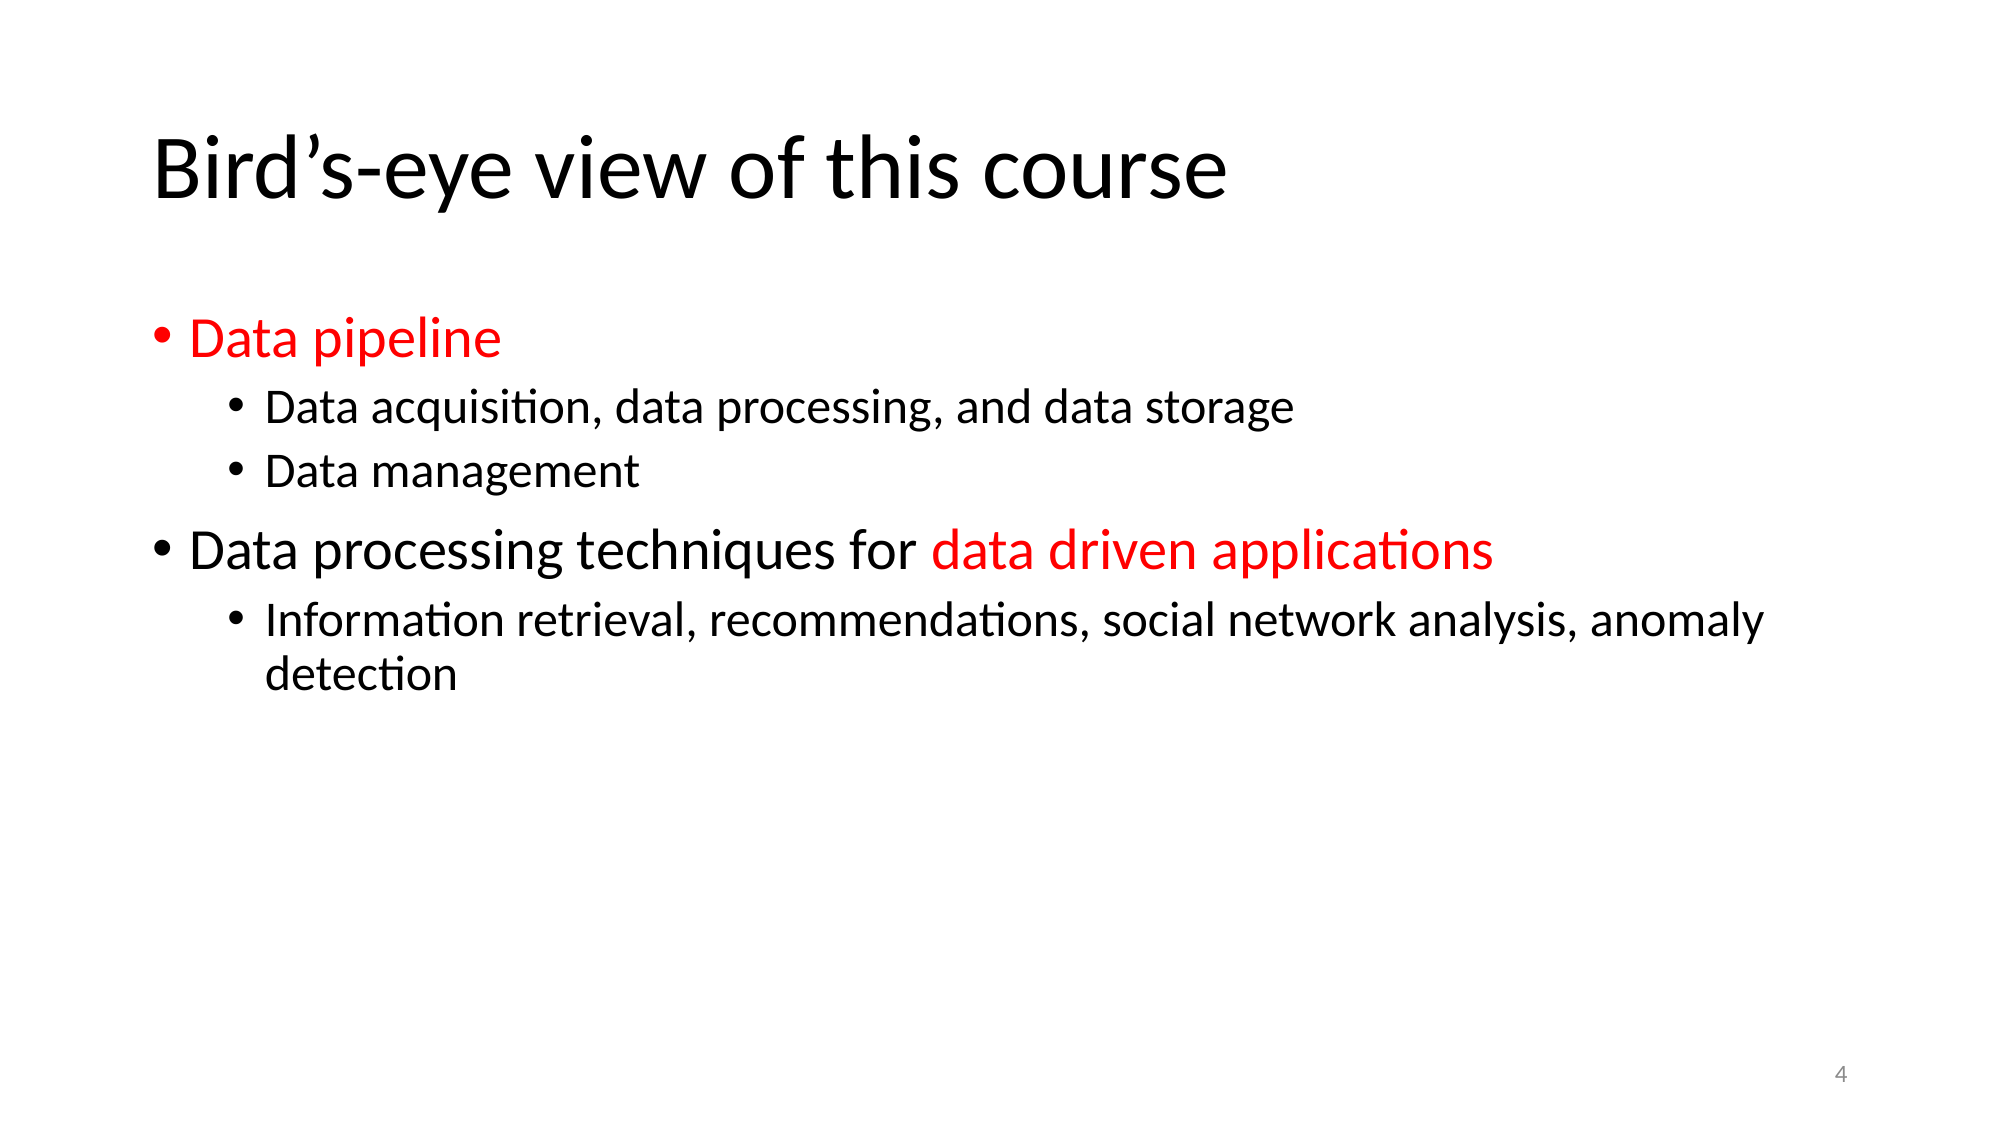

# Bird’s-eye view of this course
Data pipeline
Data acquisition, data processing, and data storage
Data management
Data processing techniques for data driven applications
Information retrieval, recommendations, social network analysis, anomaly detection

4